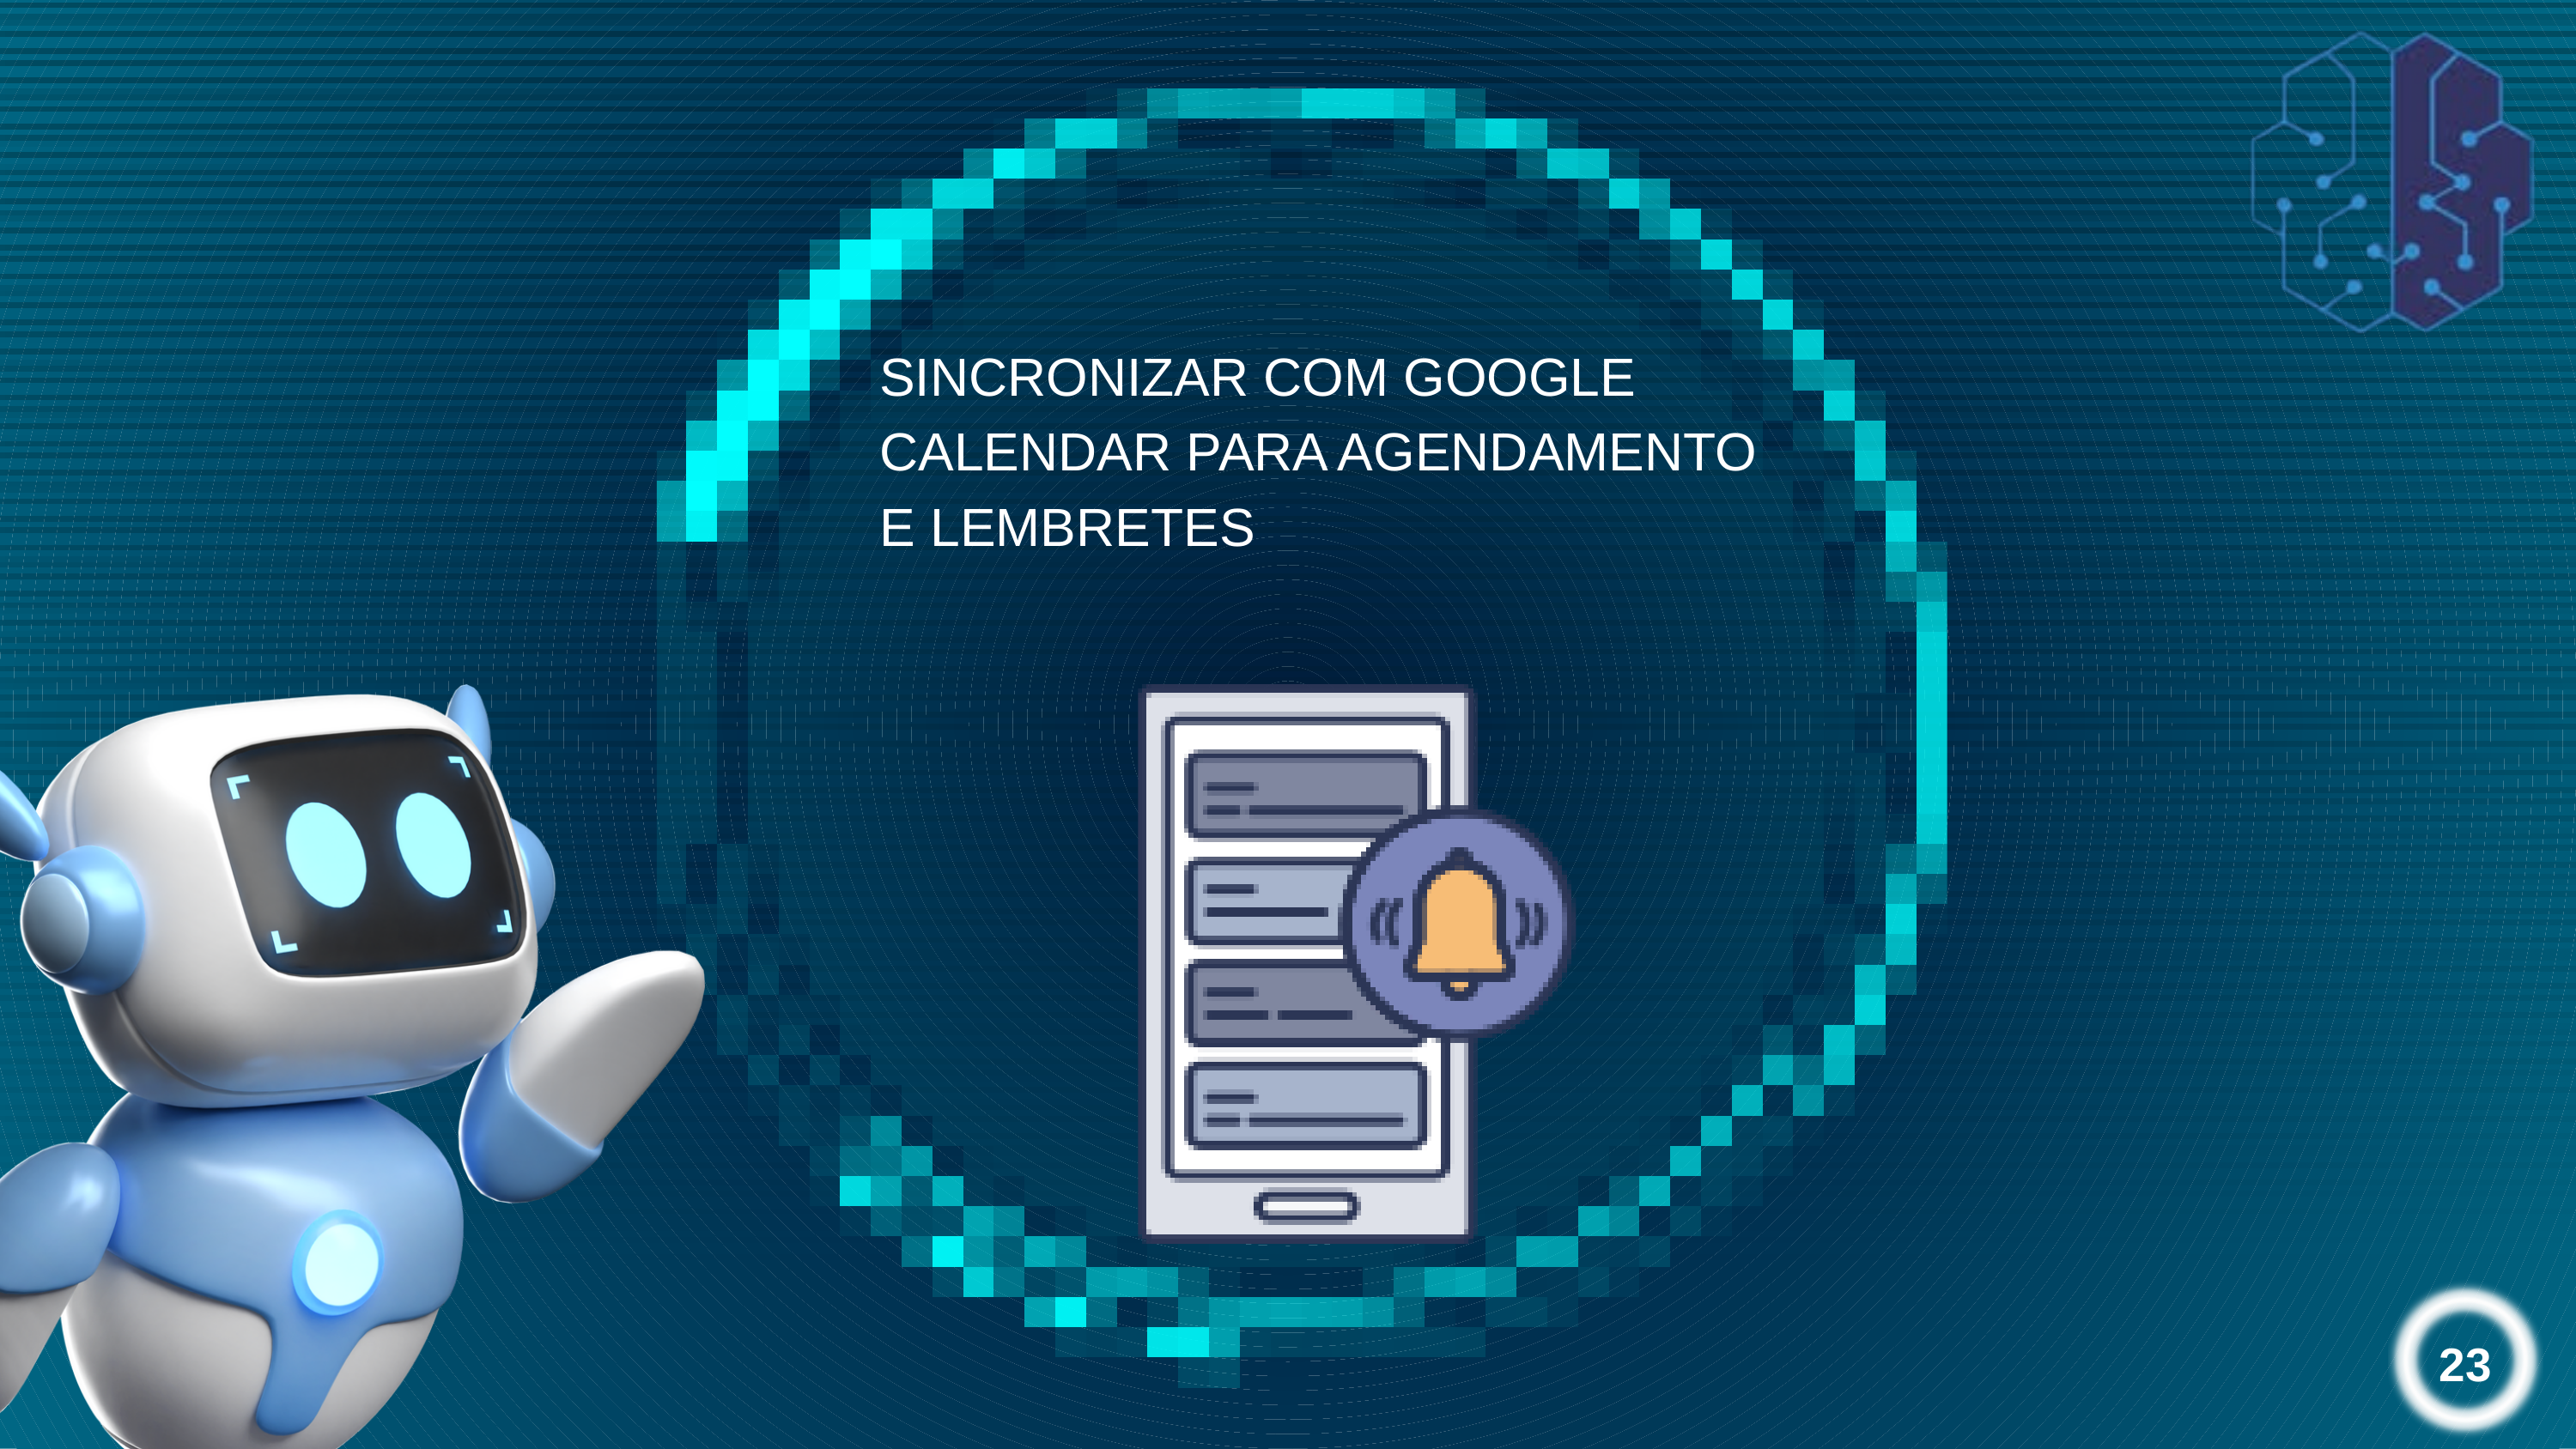

SINCRONIZAR COM GOOGLE CALENDAR PARA AGENDAMENTO E LEMBRETES

23